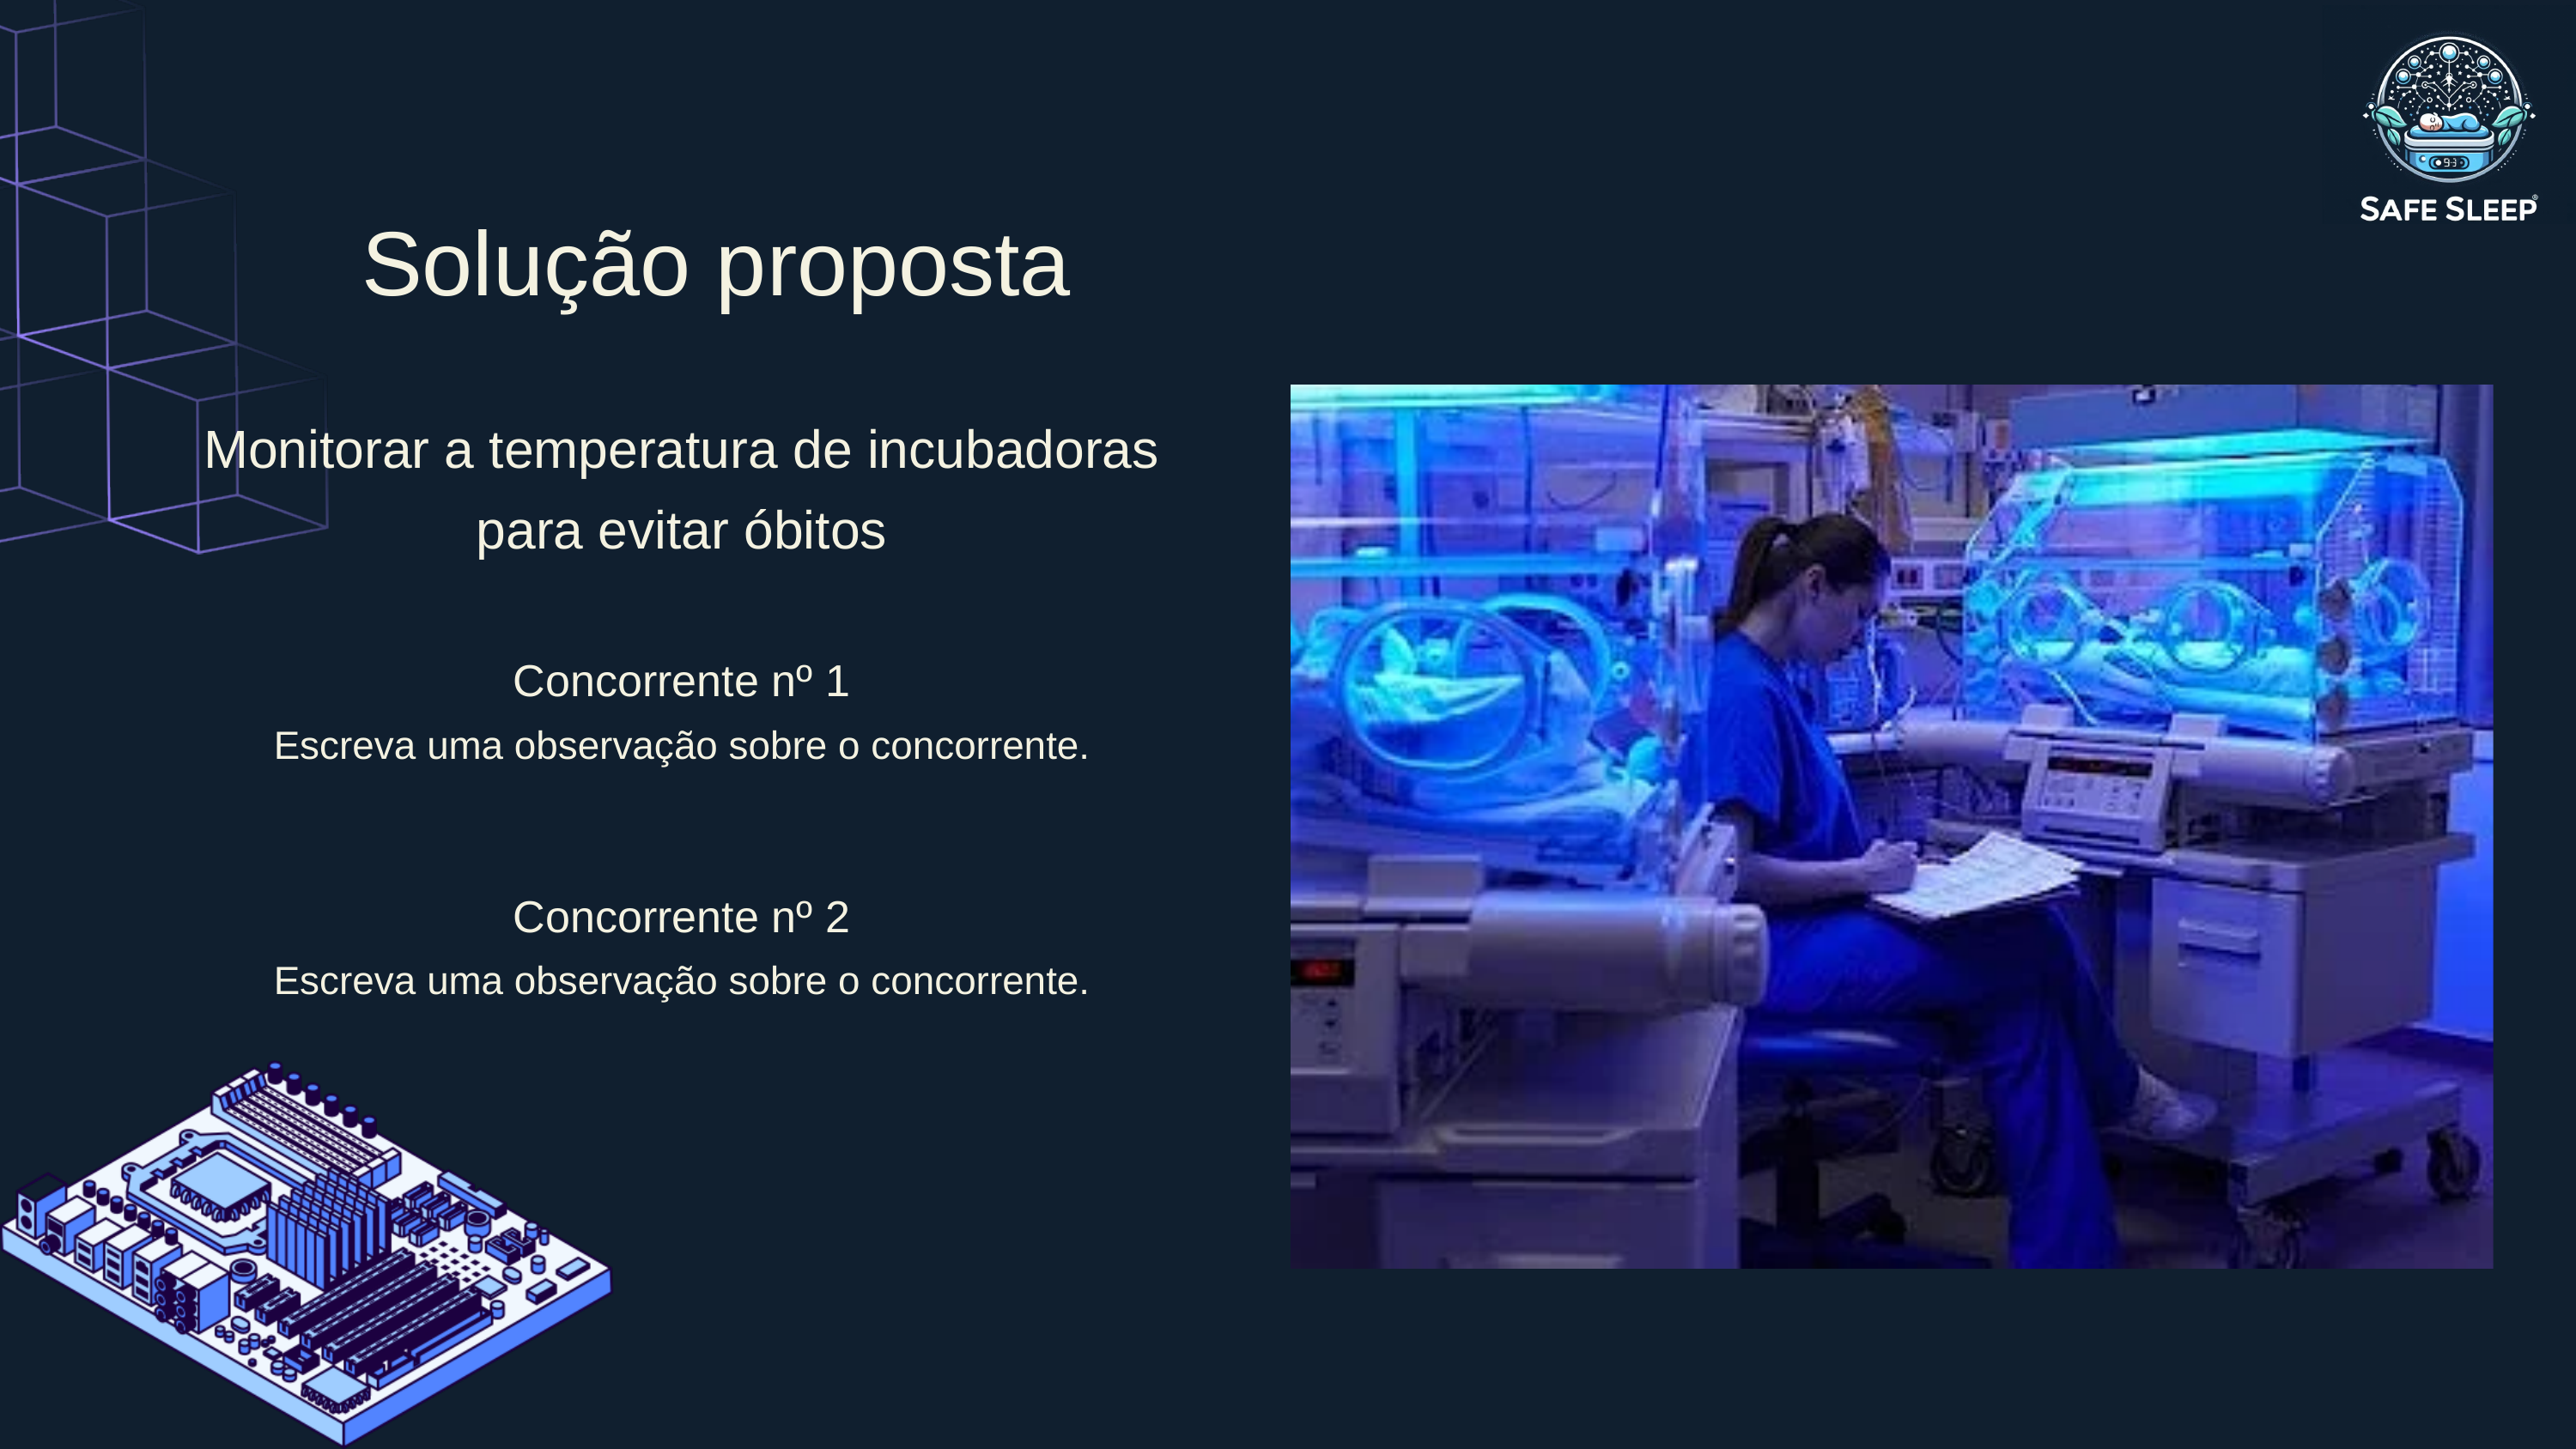

Solução proposta

Monitorar a temperatura de incubadoras para evitar óbitos
Concorrente nº 1
Escreva uma observação sobre o concorrente.
Concorrente nº 2
Escreva uma observação sobre o concorrente.